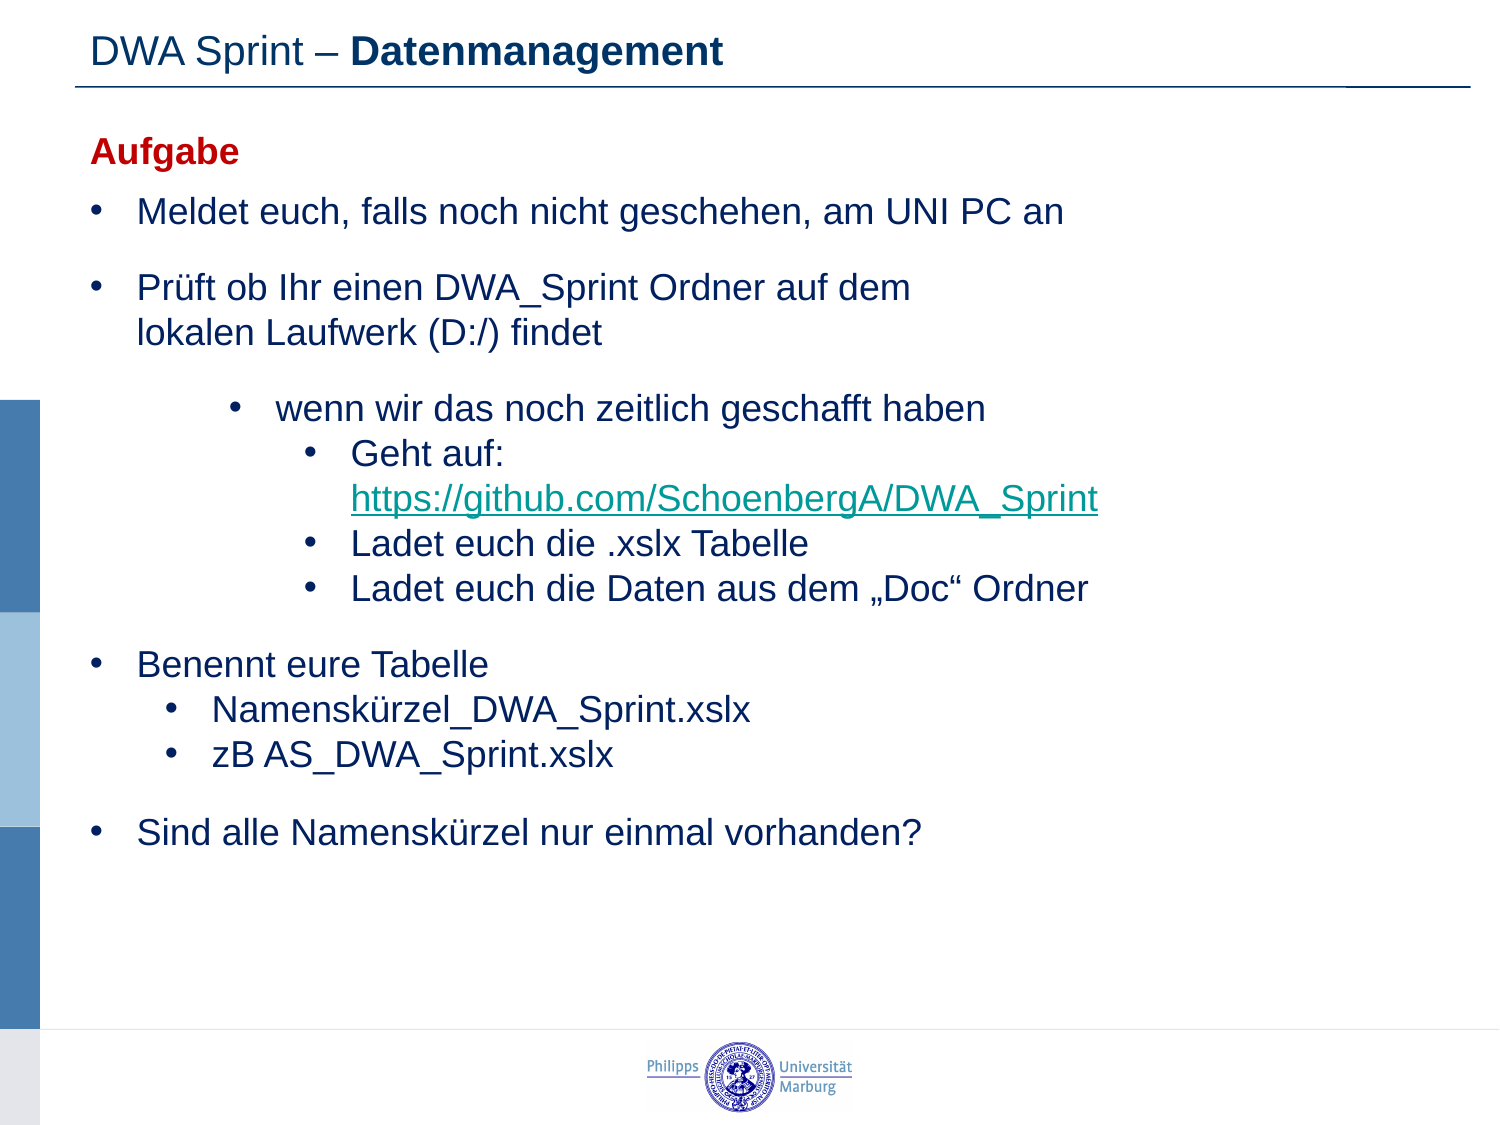

DWA Sprint – Datenmanagement

Aufgabe
Meldet euch, falls noch nicht geschehen, am UNI PC an
Prüft ob Ihr einen DWA_Sprint Ordner auf dem lokalen Laufwerk (D:/) findet
wenn wir das noch zeitlich geschafft haben
Geht auf: https://github.com/SchoenbergA/DWA_Sprint
Ladet euch die .xslx Tabelle
Ladet euch die Daten aus dem „Doc“ Ordner

Benennt eure Tabelle
Namenskürzel_DWA_Sprint.xslx
zB AS_DWA_Sprint.xslx

Sind alle Namenskürzel nur einmal vorhanden?